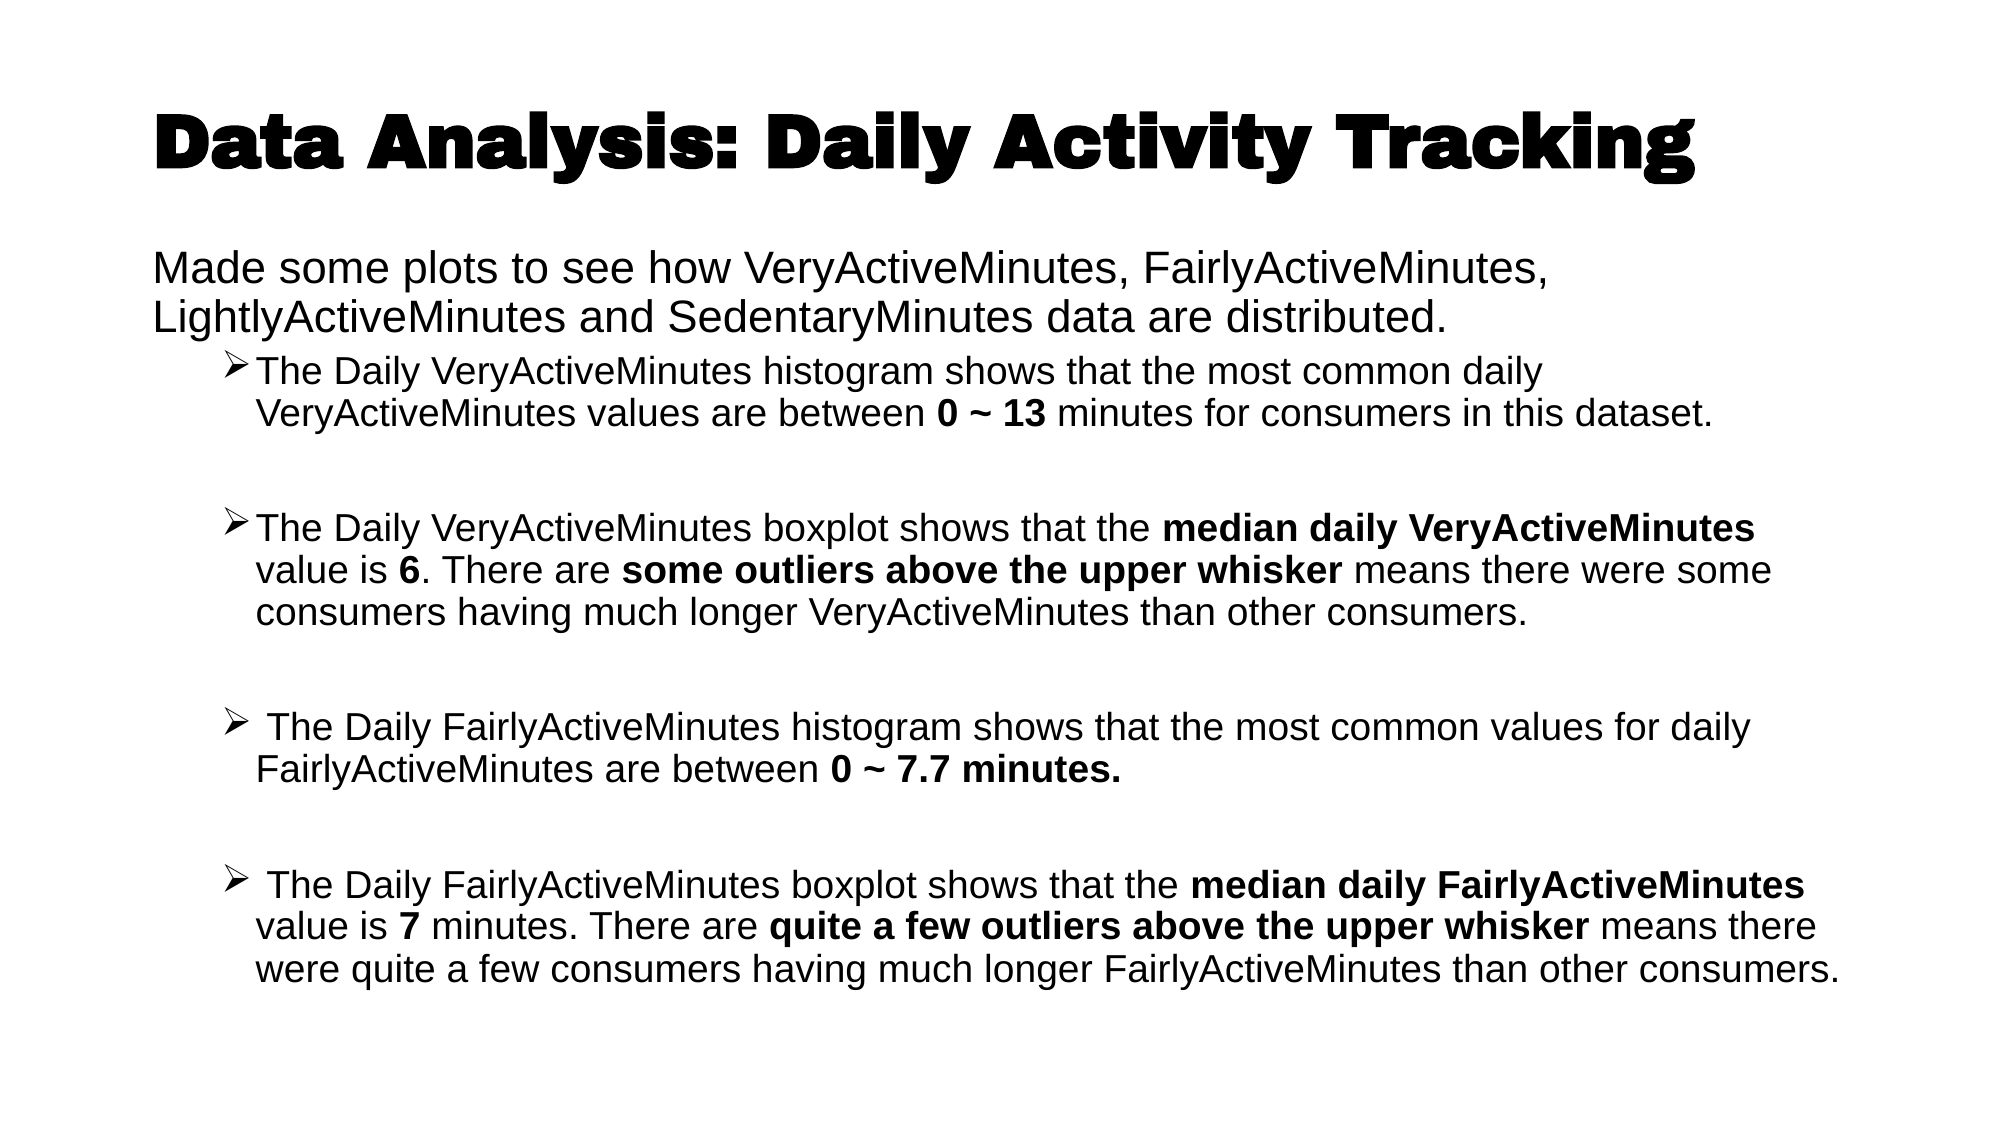

# Data Analysis: Daily Activity Tracking
Made some plots to see how VeryActiveMinutes, FairlyActiveMinutes, LightlyActiveMinutes and SedentaryMinutes data are distributed.
The Daily VeryActiveMinutes histogram shows that the most common daily VeryActiveMinutes values are between 0 ~ 13 minutes for consumers in this dataset.

The Daily VeryActiveMinutes boxplot shows that the median daily VeryActiveMinutes value is 6. There are some outliers above the upper whisker means there were some consumers having much longer VeryActiveMinutes than other consumers.

 The Daily FairlyActiveMinutes histogram shows that the most common values for daily FairlyActiveMinutes are between 0 ~ 7.7 minutes.

 The Daily FairlyActiveMinutes boxplot shows that the median daily FairlyActiveMinutes value is 7 minutes. There are quite a few outliers above the upper whisker means there were quite a few consumers having much longer FairlyActiveMinutes than other consumers.